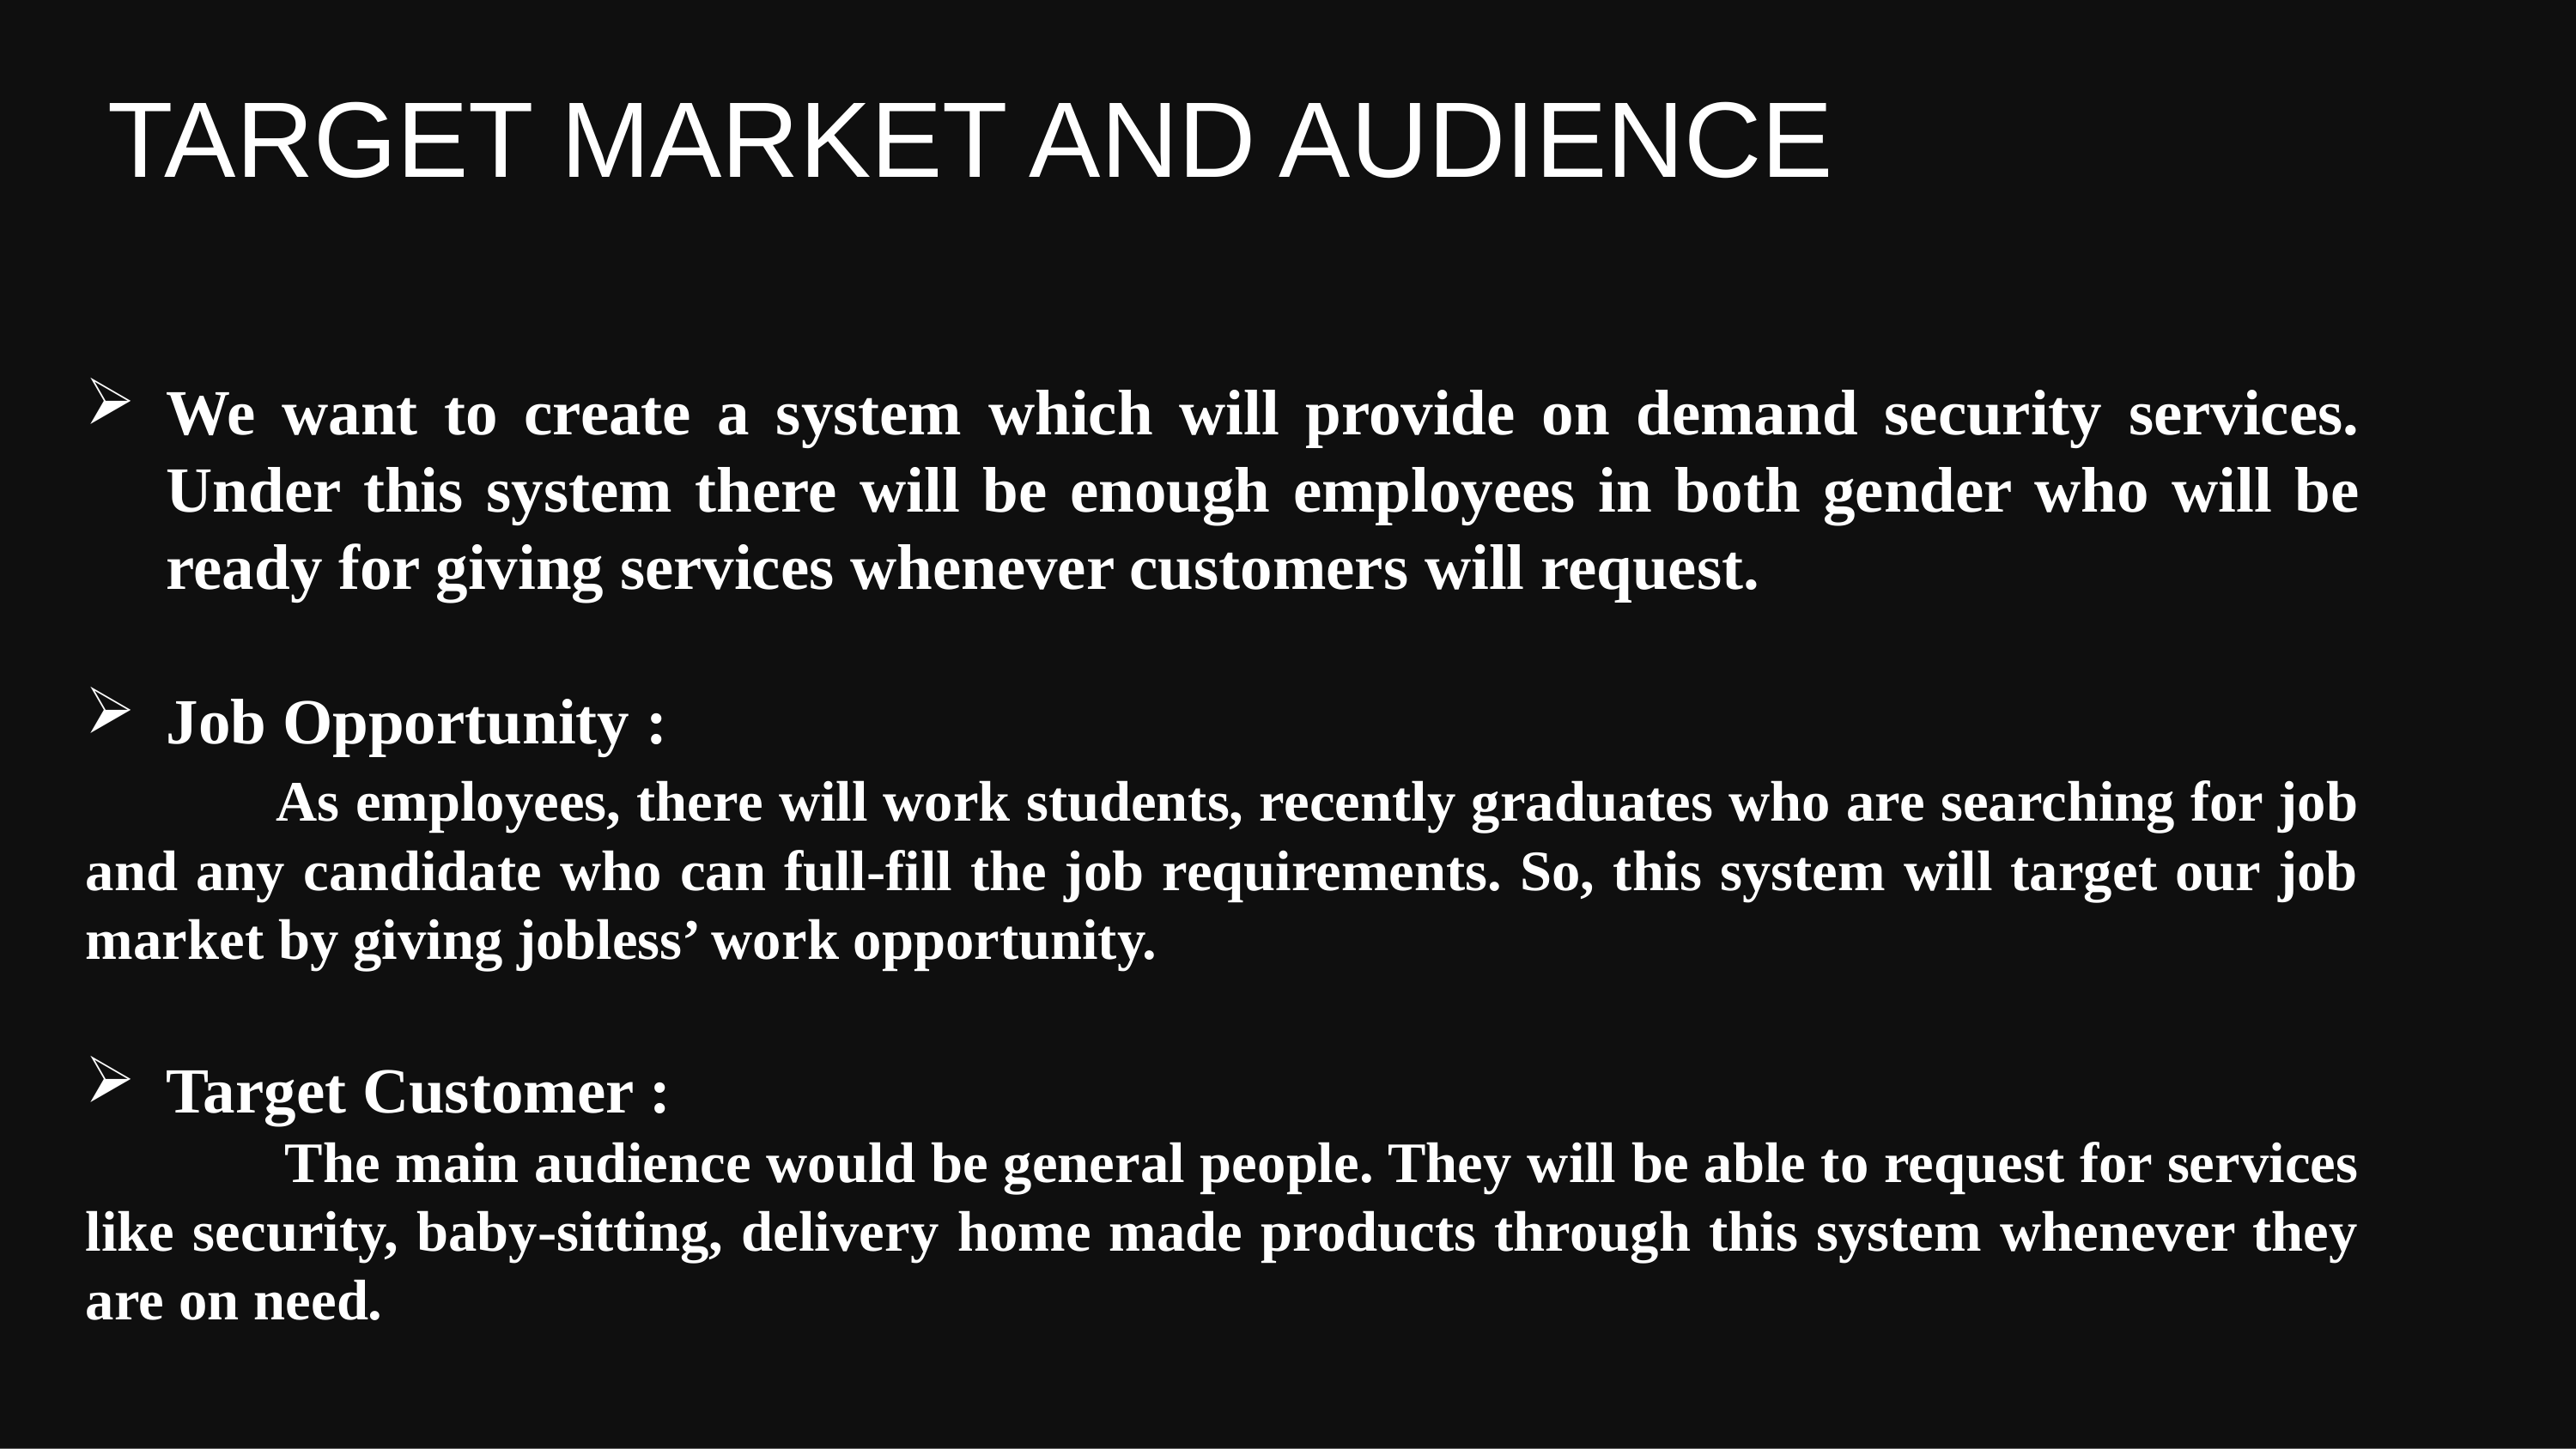

# TARGET MARKET AND AUDIENCE
We want to create a system which will provide on demand security services. Under this system there will be enough employees in both gender who will be ready for giving services whenever customers will request.

Job Opportunity :
           As employees, there will work students, recently graduates who are searching for job and any candidate who can full-fill the job requirements. So, this system will target our job market by giving jobless’ work opportunity.

Target Customer :
             The main audience would be general people. They will be able to request for services like security, baby-sitting, delivery home made products through this system whenever they are on need.